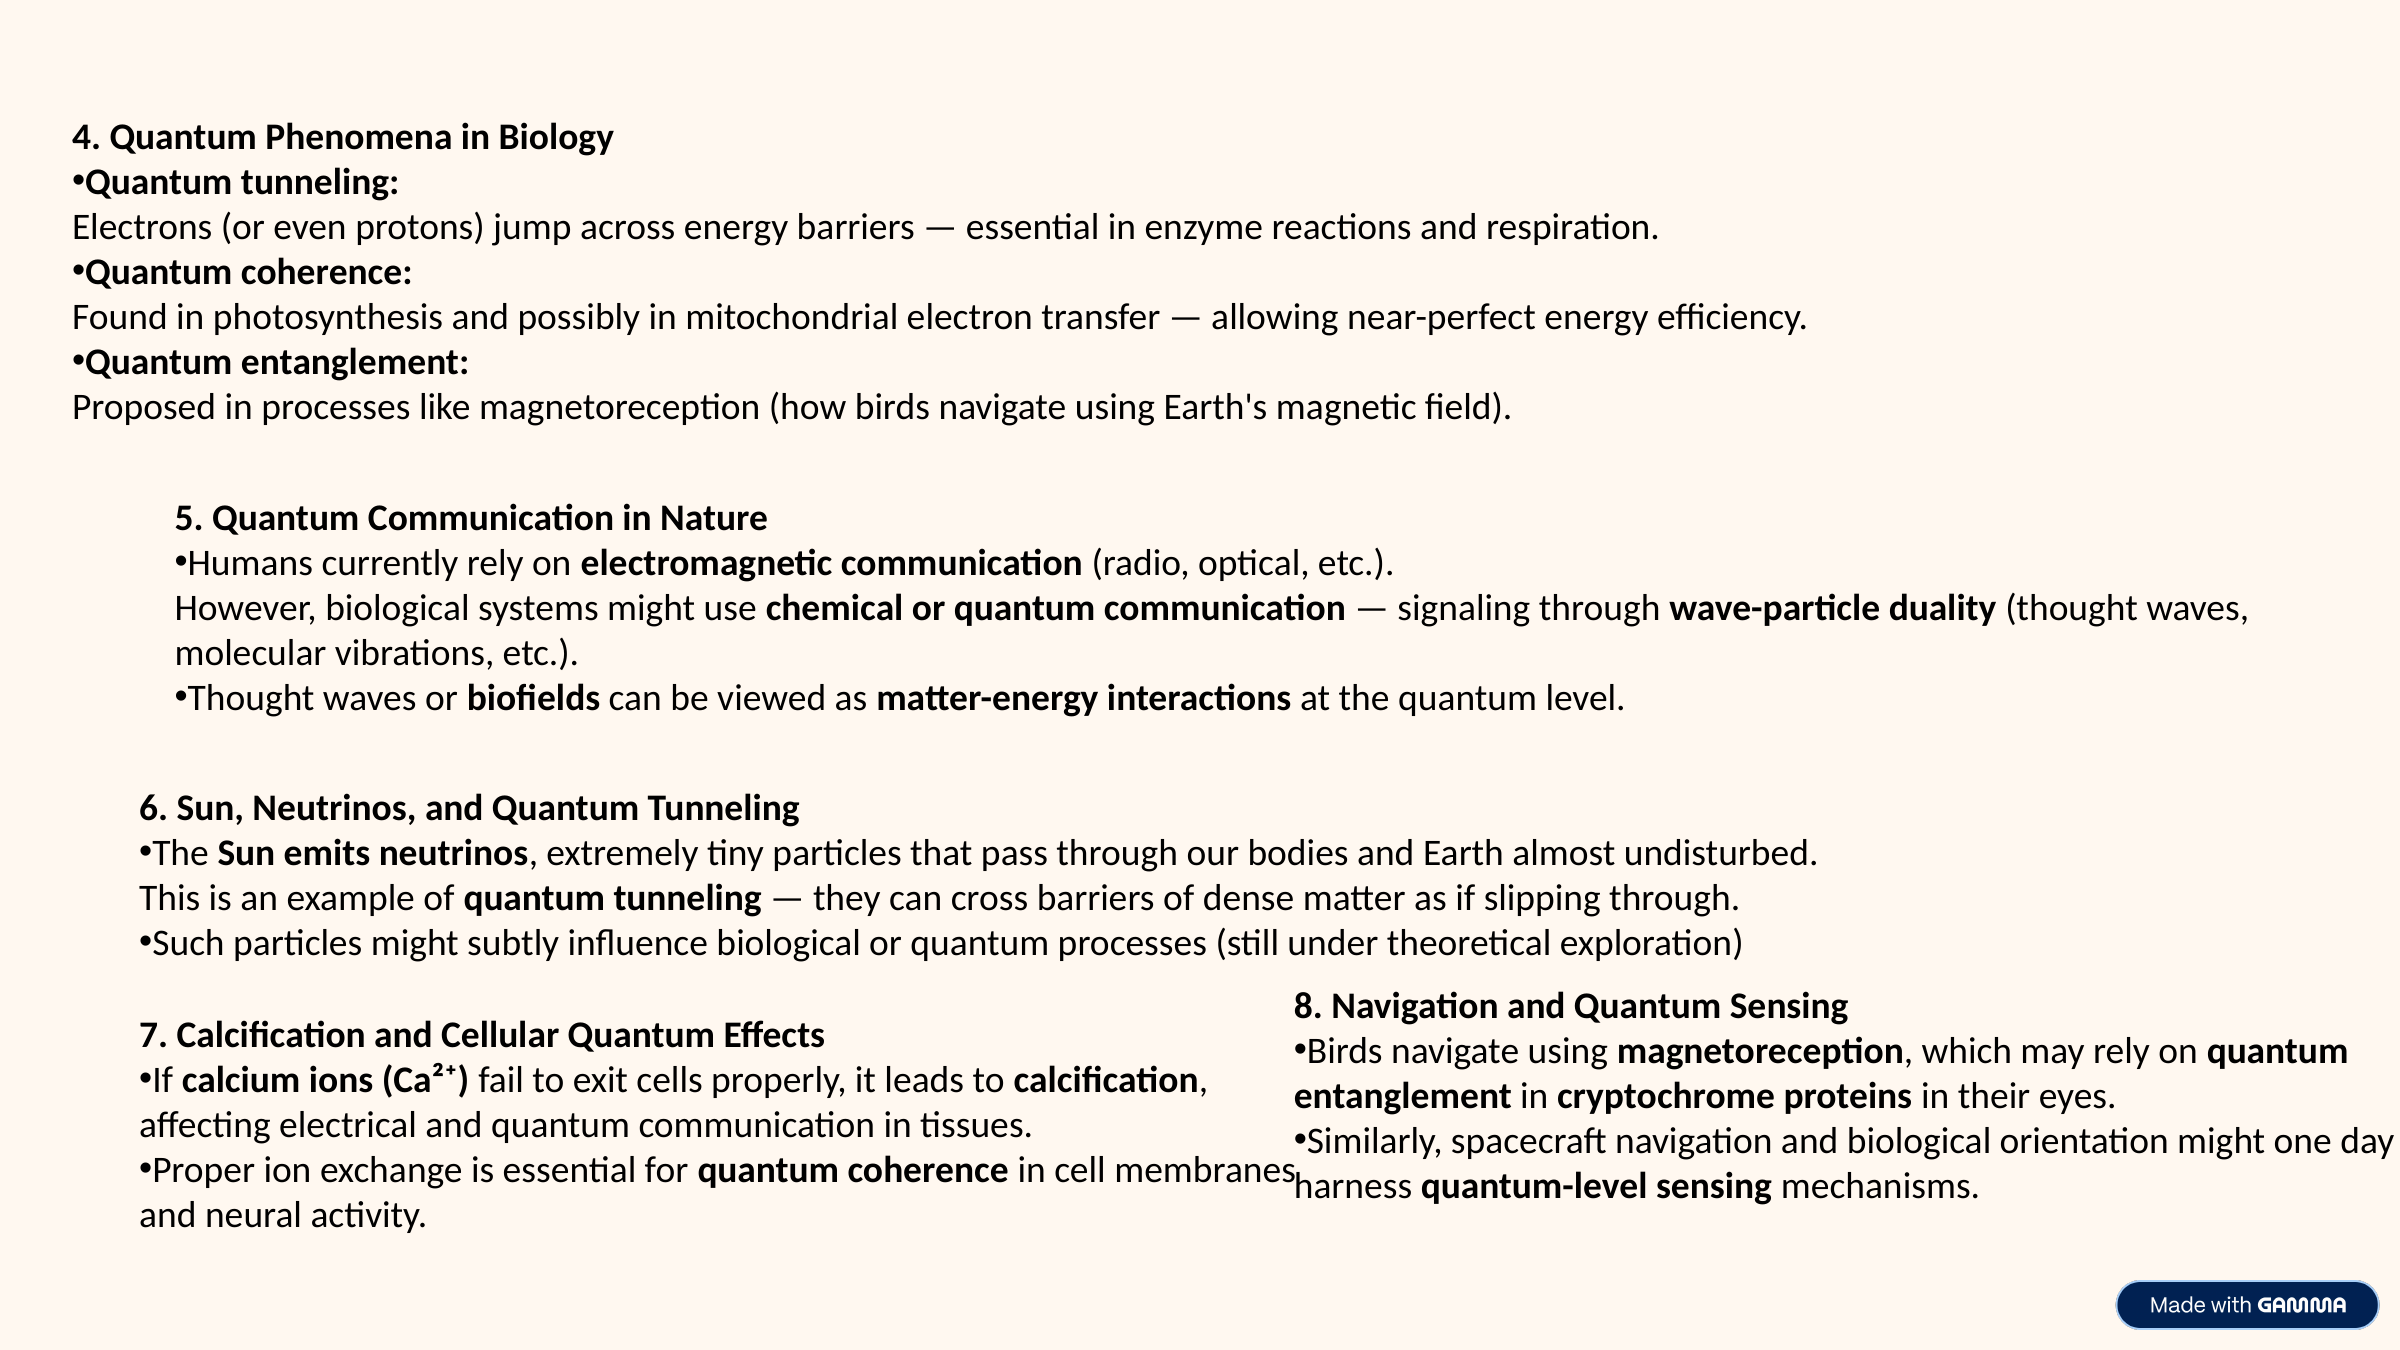

4. Quantum Phenomena in Biology
Quantum tunneling:
Electrons (or even protons) jump across energy barriers — essential in enzyme reactions and respiration.
Quantum coherence:
Found in photosynthesis and possibly in mitochondrial electron transfer — allowing near-perfect energy efficiency.
Quantum entanglement:
Proposed in processes like magnetoreception (how birds navigate using Earth's magnetic field).
5. Quantum Communication in Nature
Humans currently rely on electromagnetic communication (radio, optical, etc.).
However, biological systems might use chemical or quantum communication — signaling through wave-particle duality (thought waves, molecular vibrations, etc.).
Thought waves or biofields can be viewed as matter-energy interactions at the quantum level.
6. Sun, Neutrinos, and Quantum Tunneling
The Sun emits neutrinos, extremely tiny particles that pass through our bodies and Earth almost undisturbed.
This is an example of quantum tunneling — they can cross barriers of dense matter as if slipping through.
Such particles might subtly influence biological or quantum processes (still under theoretical exploration)
8. Navigation and Quantum Sensing
Birds navigate using magnetoreception, which may rely on quantum entanglement in cryptochrome proteins in their eyes.
Similarly, spacecraft navigation and biological orientation might one day harness quantum-level sensing mechanisms.
7. Calcification and Cellular Quantum Effects
If calcium ions (Ca²⁺) fail to exit cells properly, it leads to calcification, affecting electrical and quantum communication in tissues.
Proper ion exchange is essential for quantum coherence in cell membranes and neural activity.